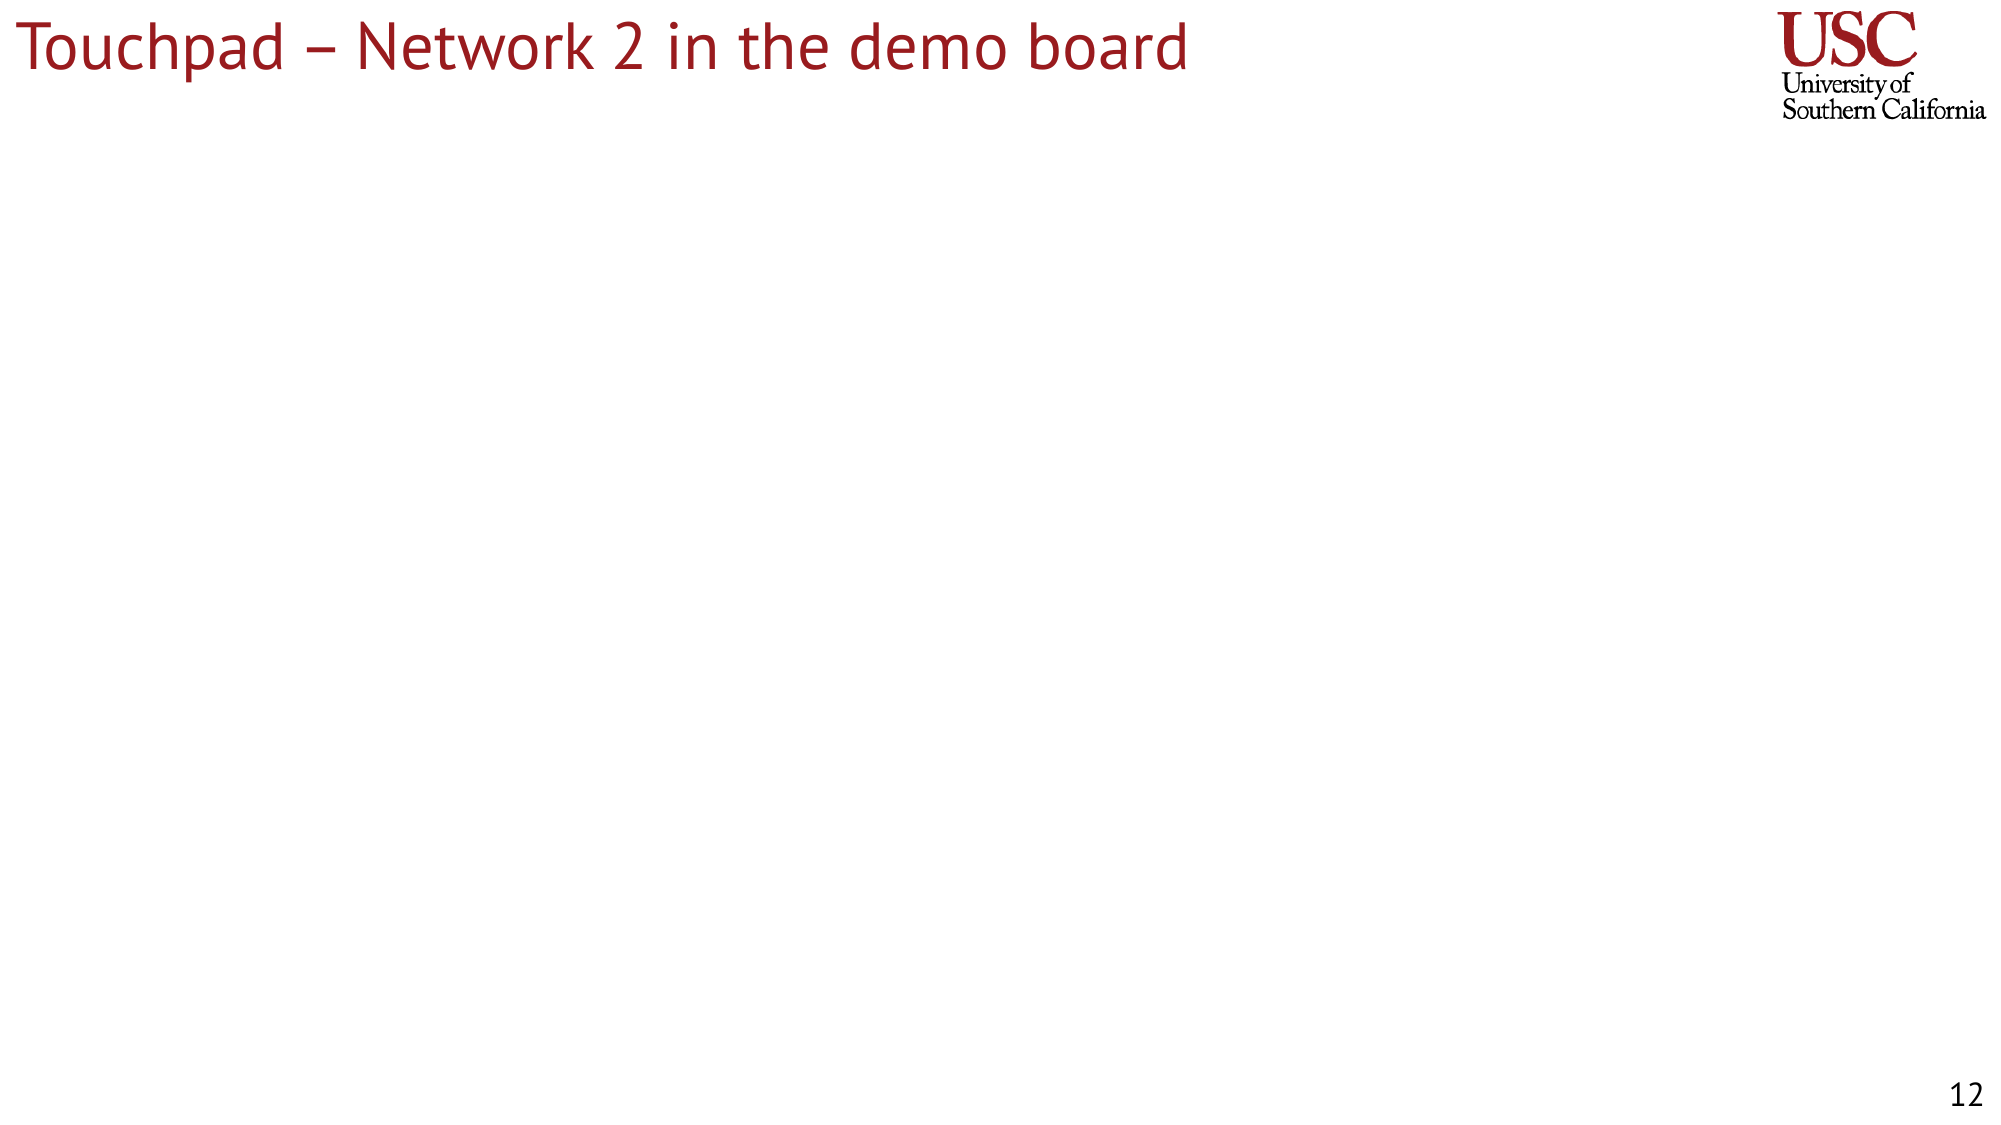

# Touchpad – Network 2 in the demo board
12